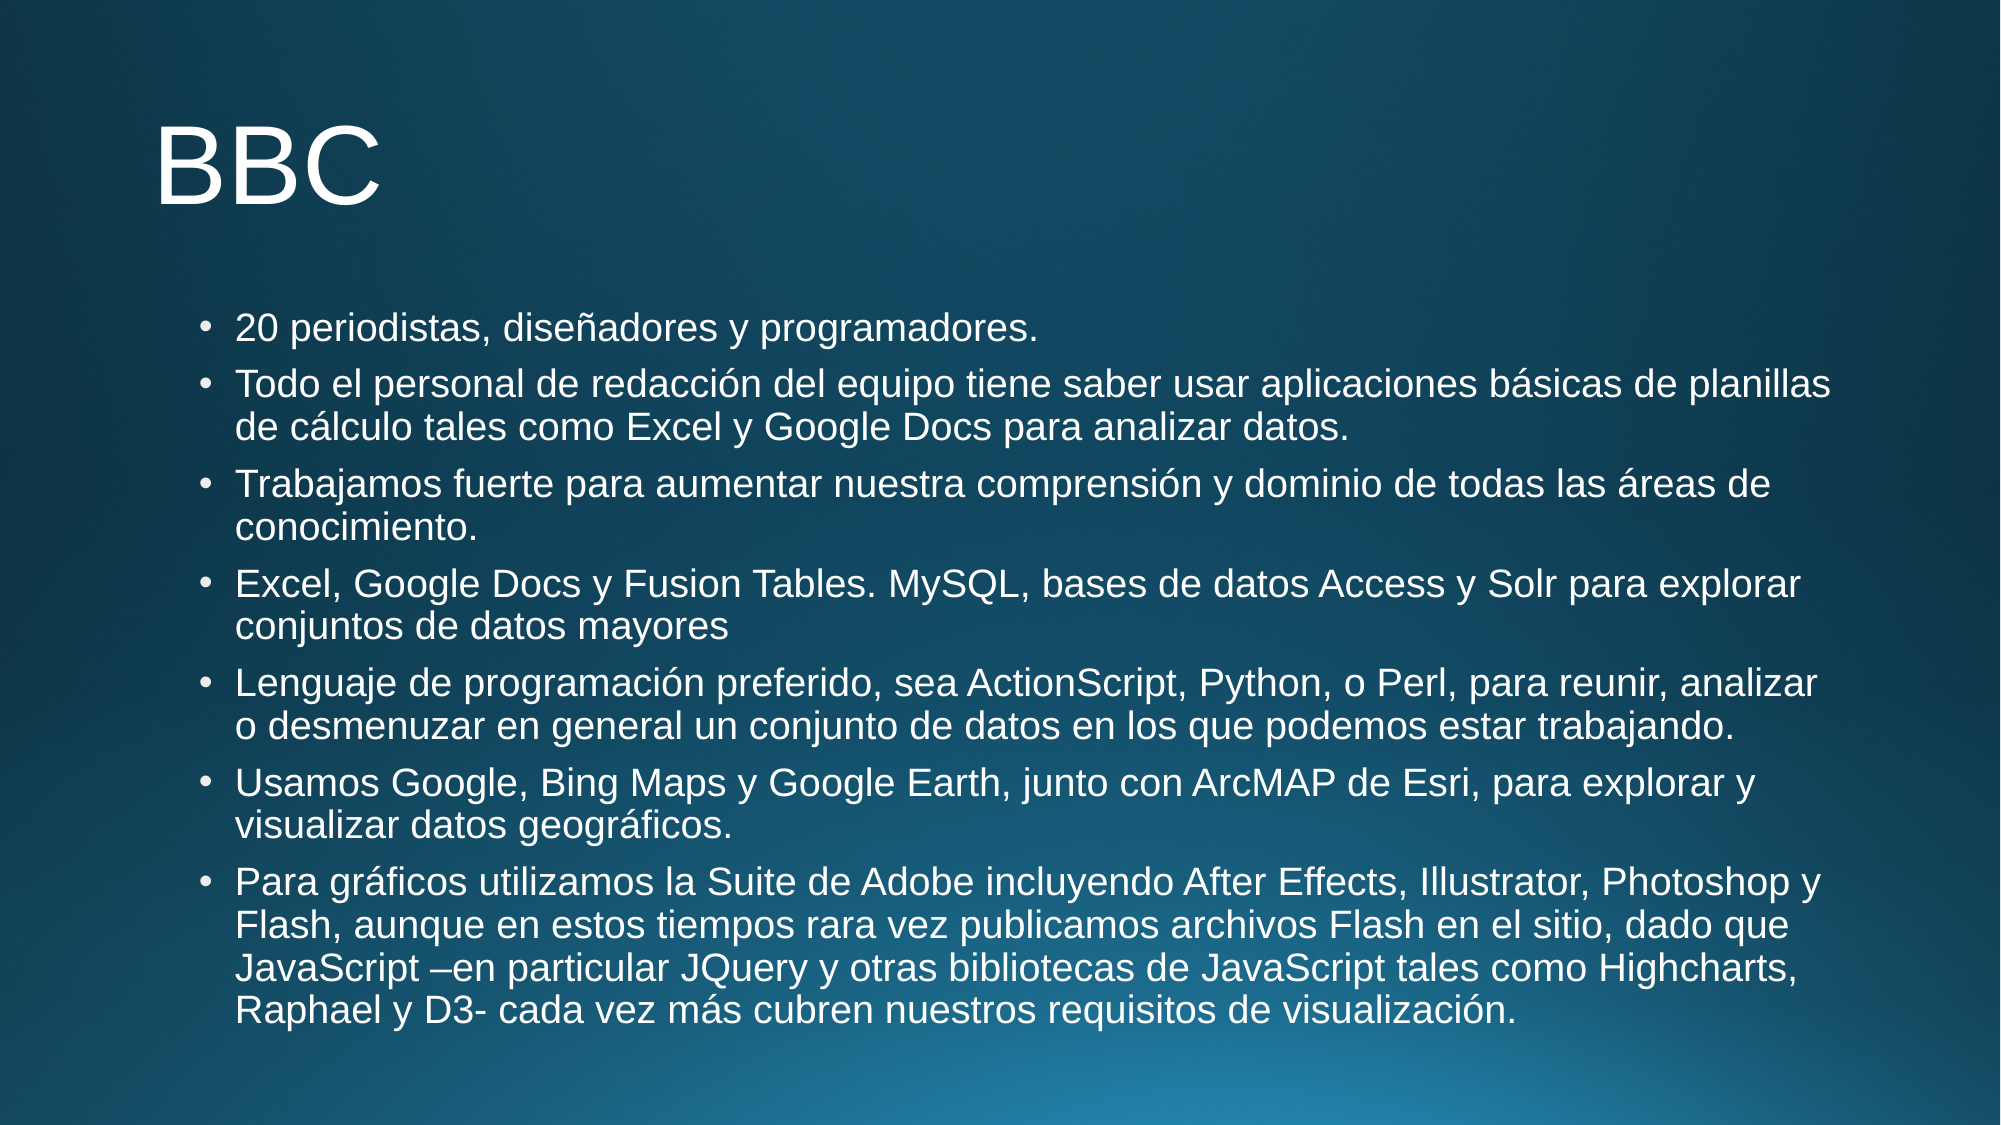

# BBC
20 periodistas, diseñadores y programadores.
Todo el personal de redacción del equipo tiene saber usar aplicaciones básicas de planillas de cálculo tales como Excel y Google Docs para analizar datos.
Trabajamos fuerte para aumentar nuestra comprensión y dominio de todas las áreas de conocimiento.
Excel, Google Docs y Fusion Tables. MySQL, bases de datos Access y Solr para explorar conjuntos de datos mayores
Lenguaje de programación preferido, sea ActionScript, Python, o Perl, para reunir, analizar o desmenuzar en general un conjunto de datos en los que podemos estar trabajando.
Usamos Google, Bing Maps y Google Earth, junto con ArcMAP de Esri, para explorar y visualizar datos geográficos.
Para gráficos utilizamos la Suite de Adobe incluyendo After Effects, Illustrator, Photoshop y Flash, aunque en estos tiempos rara vez publicamos archivos Flash en el sitio, dado que JavaScript –en particular JQuery y otras bibliotecas de JavaScript tales como Highcharts, Raphael y D3- cada vez más cubren nuestros requisitos de visualización.